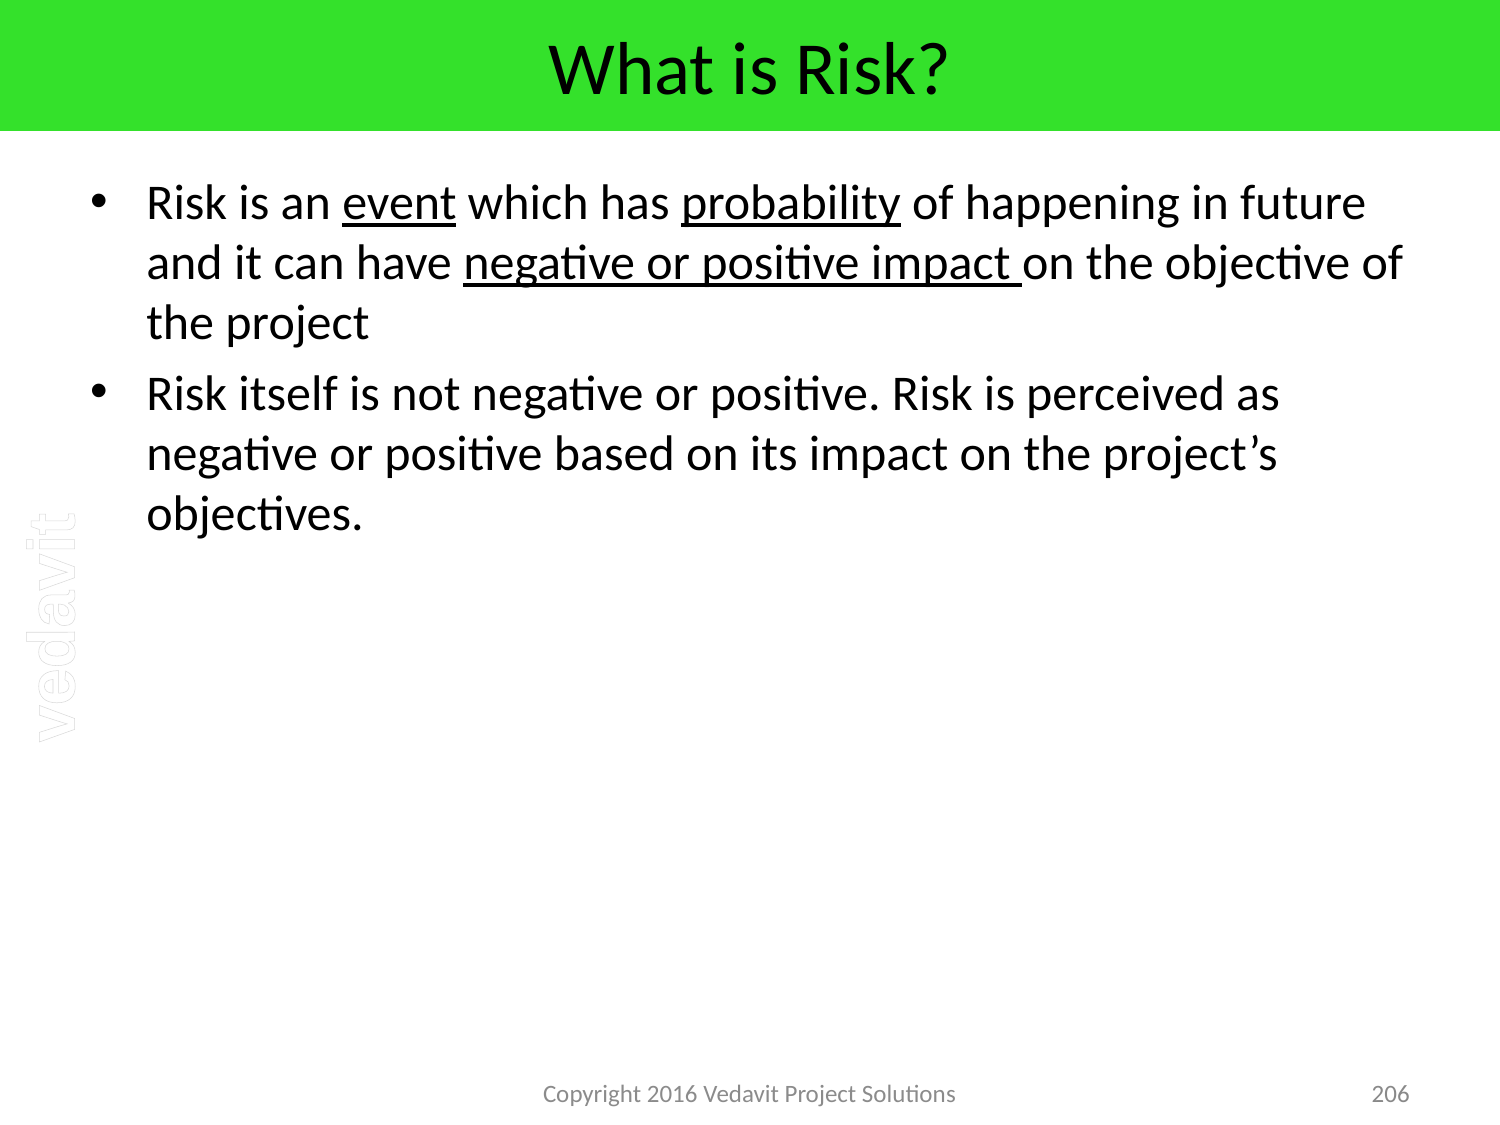

# What is Risk?
Risk Responses: Threats & Opportunities
Risk is an event which has probability of happening in future and it can have negative or positive impact on the objective of the project
Risk itself is not negative or positive. Risk is perceived as negative or positive based on its impact on the project’s objectives.

Copyright 2016 Vedavit Project Solutions
206